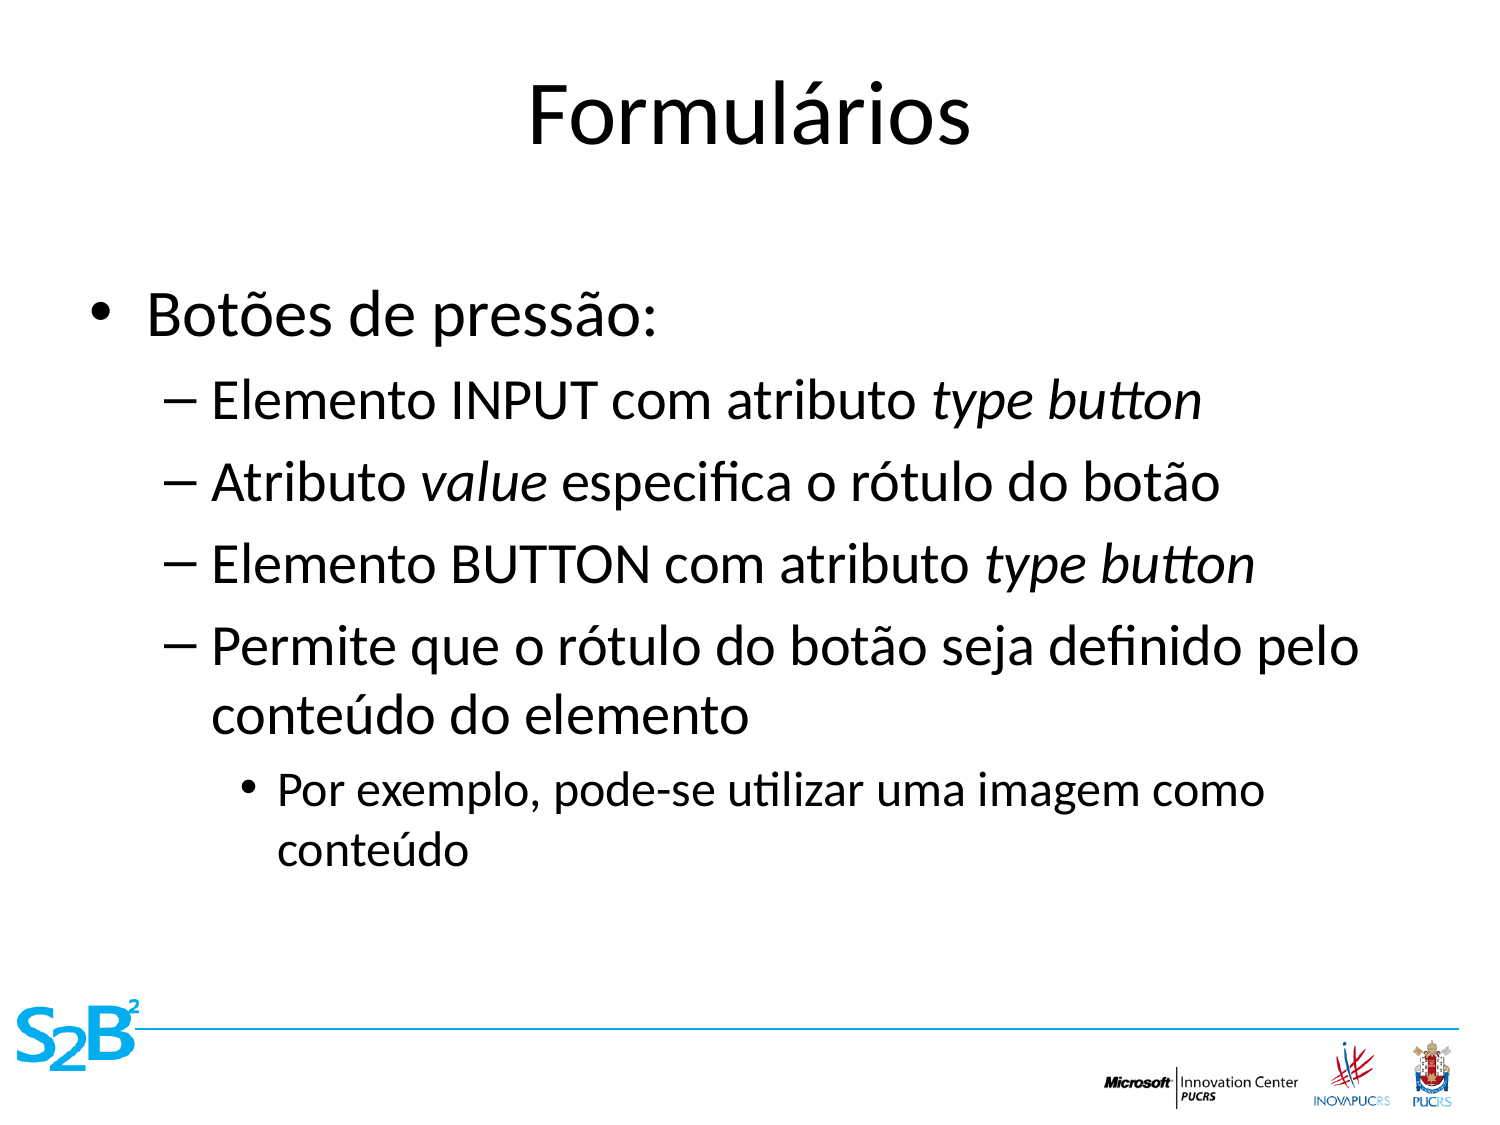

# Formulários
Botões de pressão:
Elemento INPUT com atributo type button
Atributo value especifica o rótulo do botão
Elemento BUTTON com atributo type button
Permite que o rótulo do botão seja definido pelo conteúdo do elemento
Por exemplo, pode-se utilizar uma imagem como conteúdo